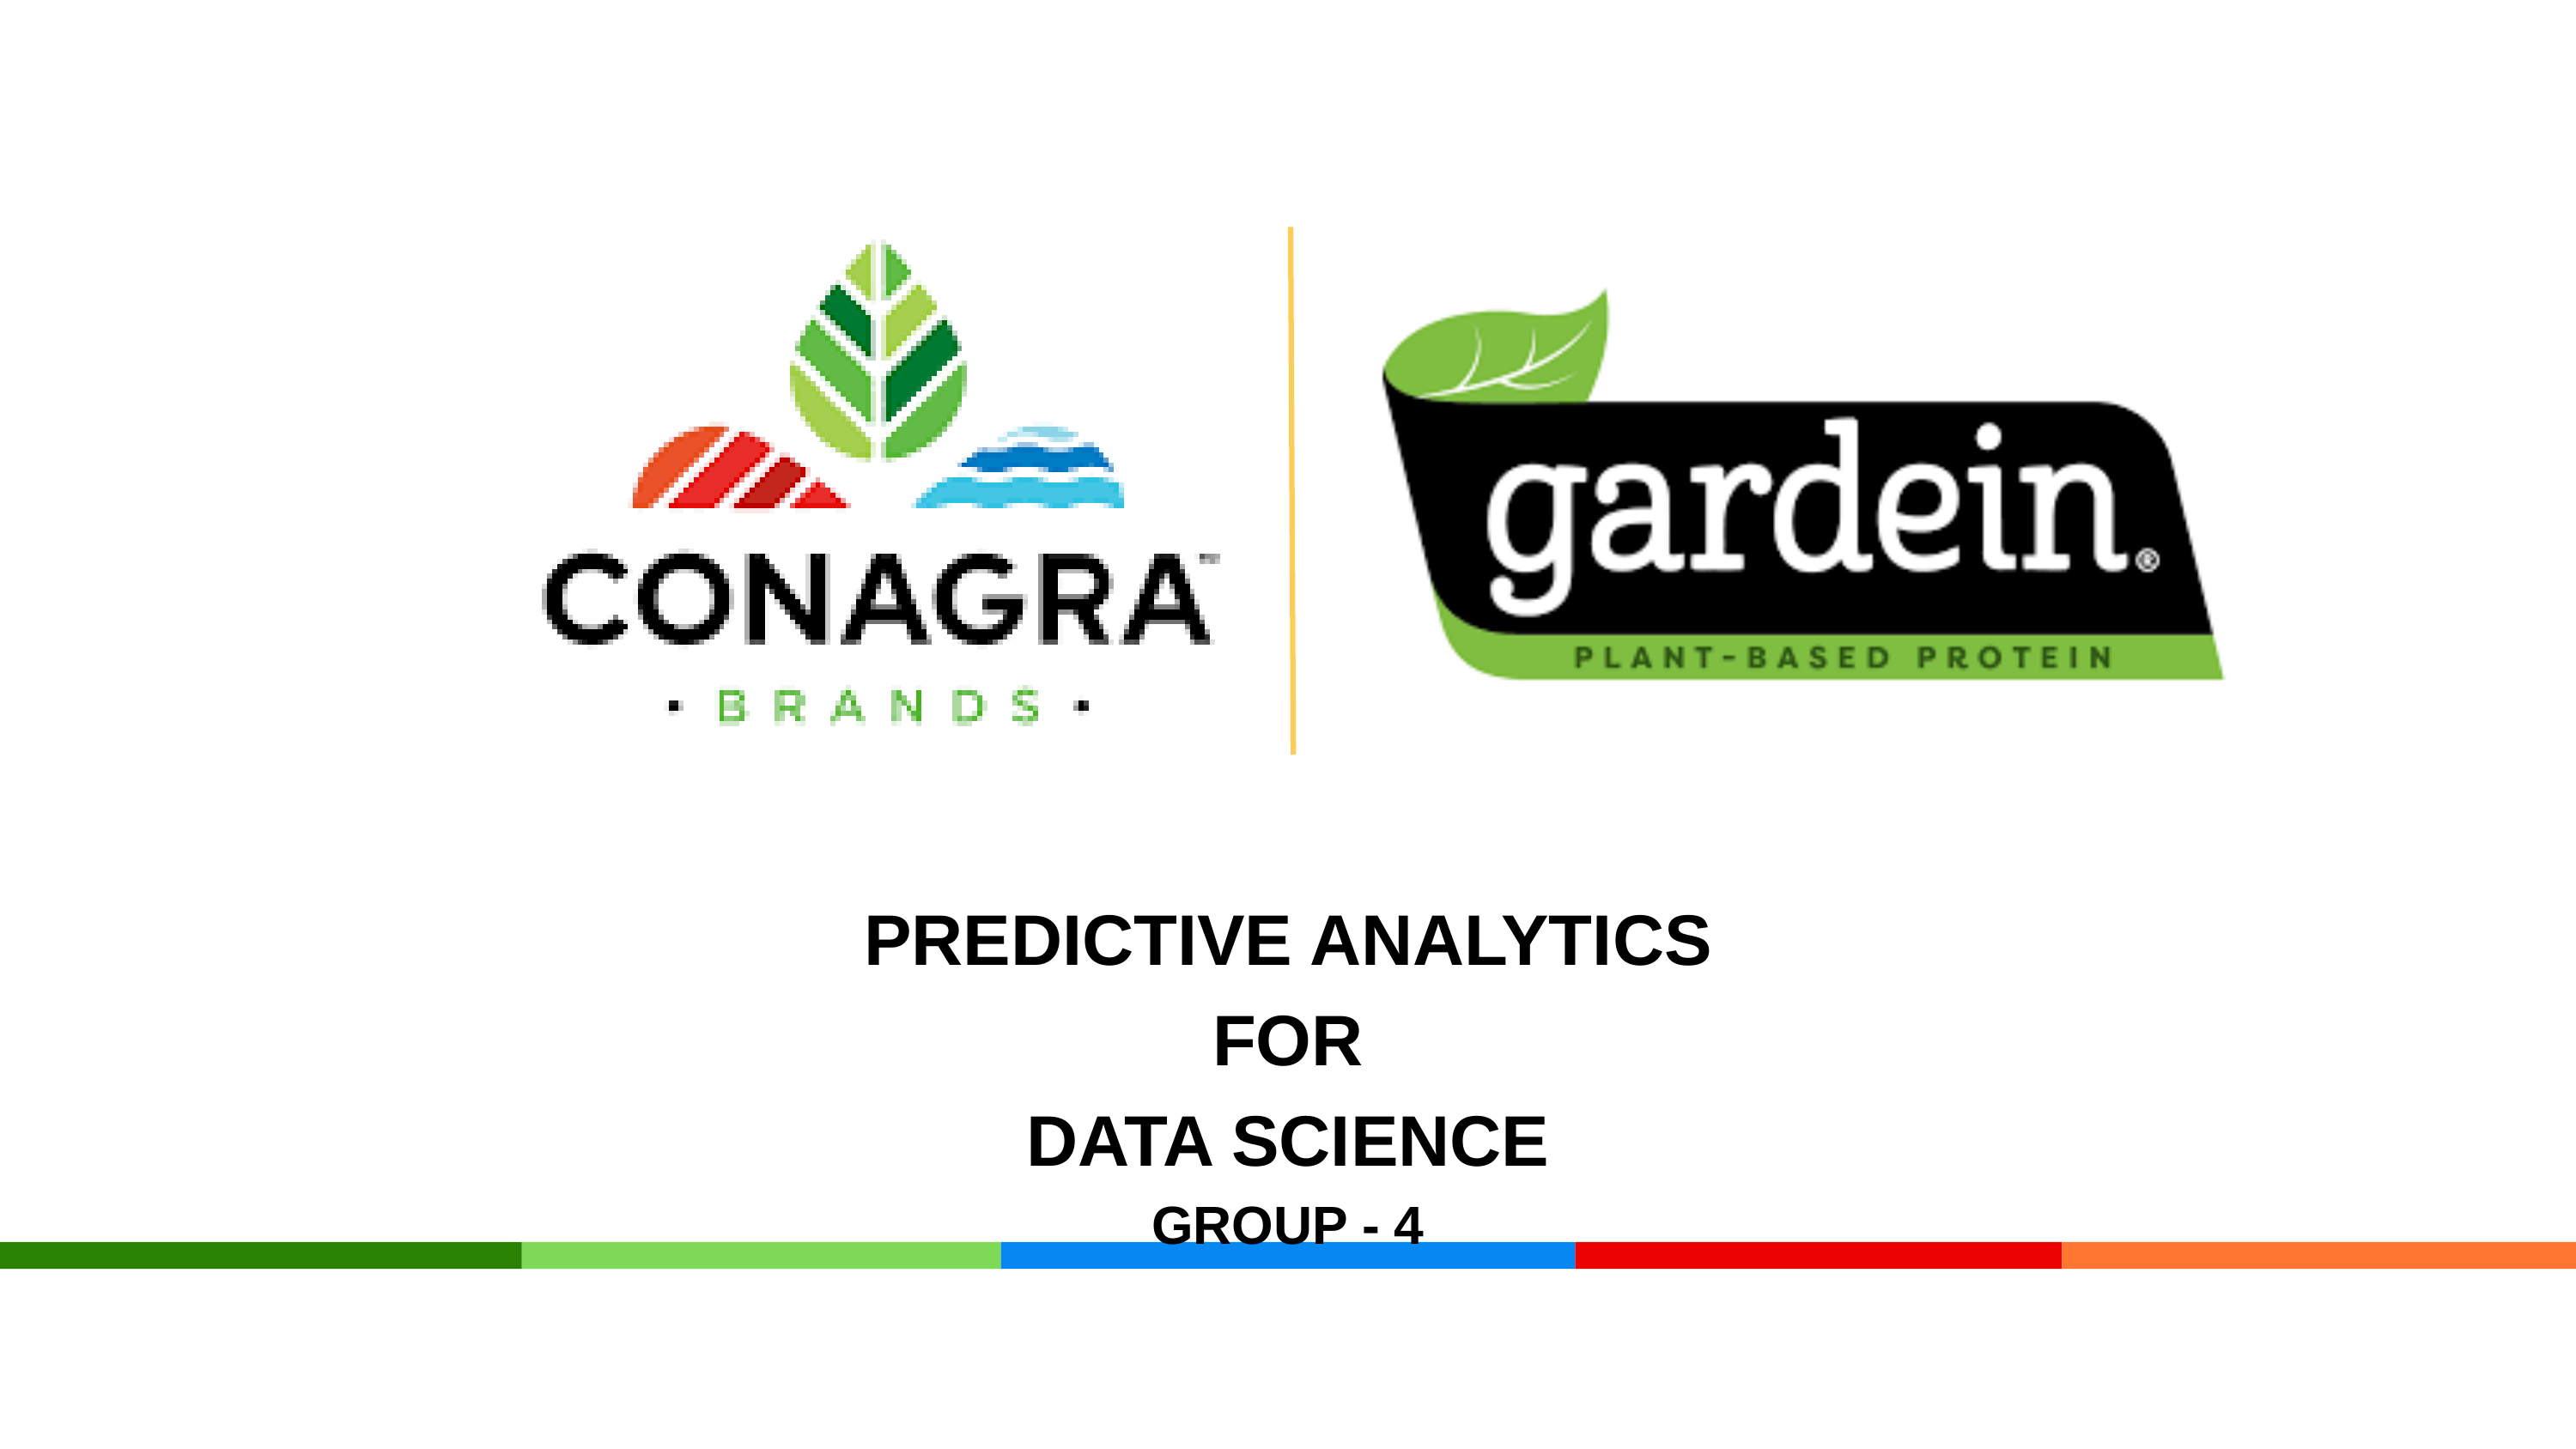

PREDICTIVE ANALYTICS FOR
DATA SCIENCE
GROUP - 4